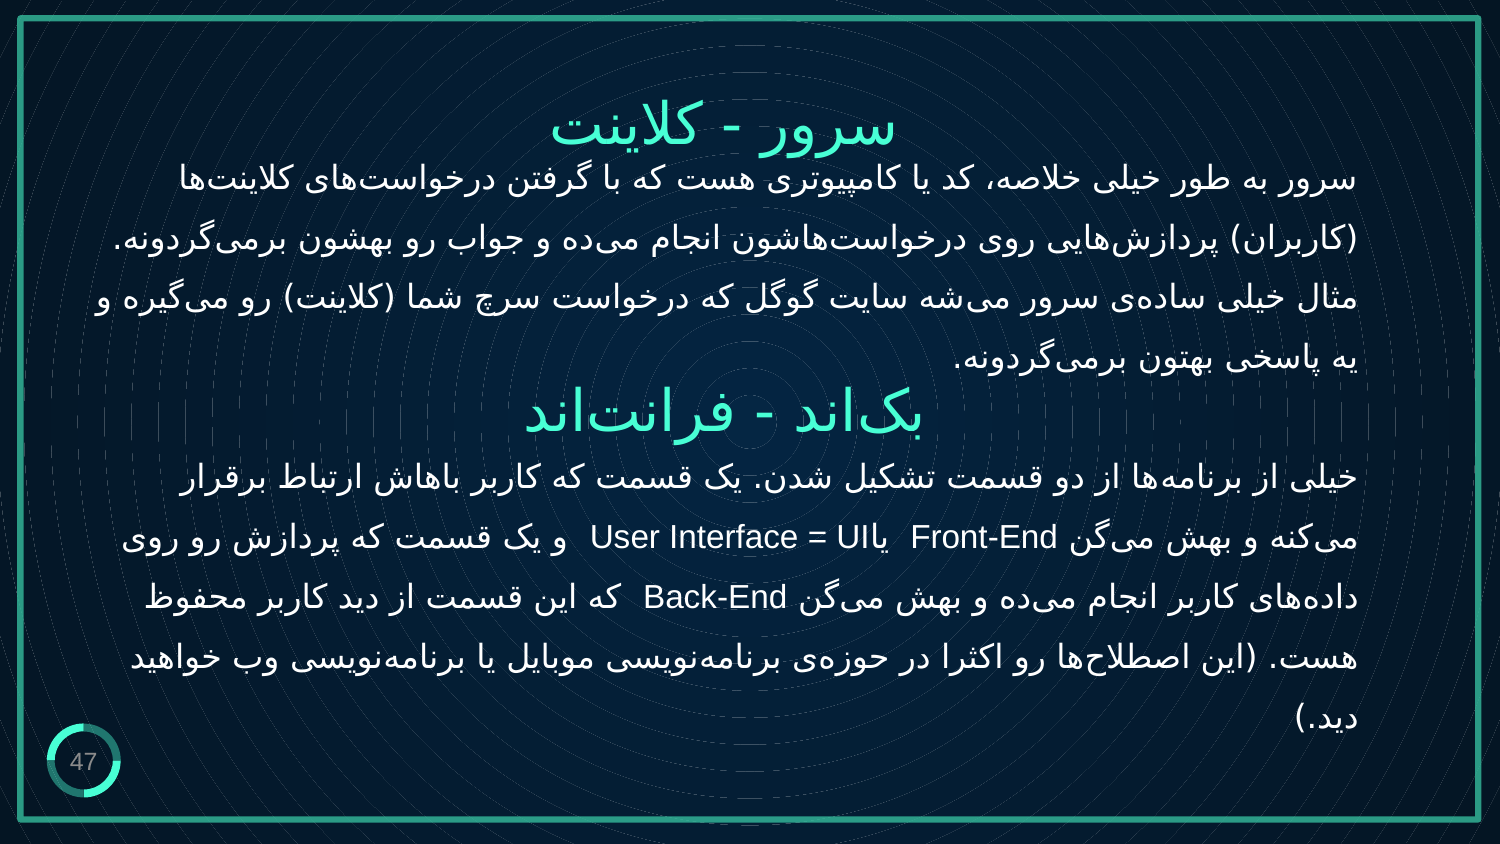

سرور - کلاینت
سرور به طور خیلی خلاصه، کد یا کامپیوتری هست که با گرفتن درخواست‌های کلاینت‌ها (کاربران) پردازش‌هایی روی درخواست‌هاشون انجام می‌ده و جواب رو بهشون برمی‌گردونه. مثال خیلی ساده‌ی سرور می‌شه سایت گوگل که درخواست سرچ شما (کلاینت) رو می‌گیره و یه پاسخی بهتون برمی‌گردونه.

خیلی از برنامه‌ها از دو قسمت تشکیل شدن. یک قسمت که کاربر باهاش ارتباط برقرار می‌کنه و بهش می‌گن Front-End  یاUser Interface = UI  و یک قسمت که پردازش رو روی داده‌های کاربر انجام می‌ده و بهش می‌گن Back-End  که این قسمت از دید کاربر محفوظ هست. (این اصطلاح‌ها رو اکثرا در حوزه‌ی برنامه‌نویسی موبایل یا برنامه‌نویسی وب خواهید دید.)
بک‌اند - فرانت‌اند
47